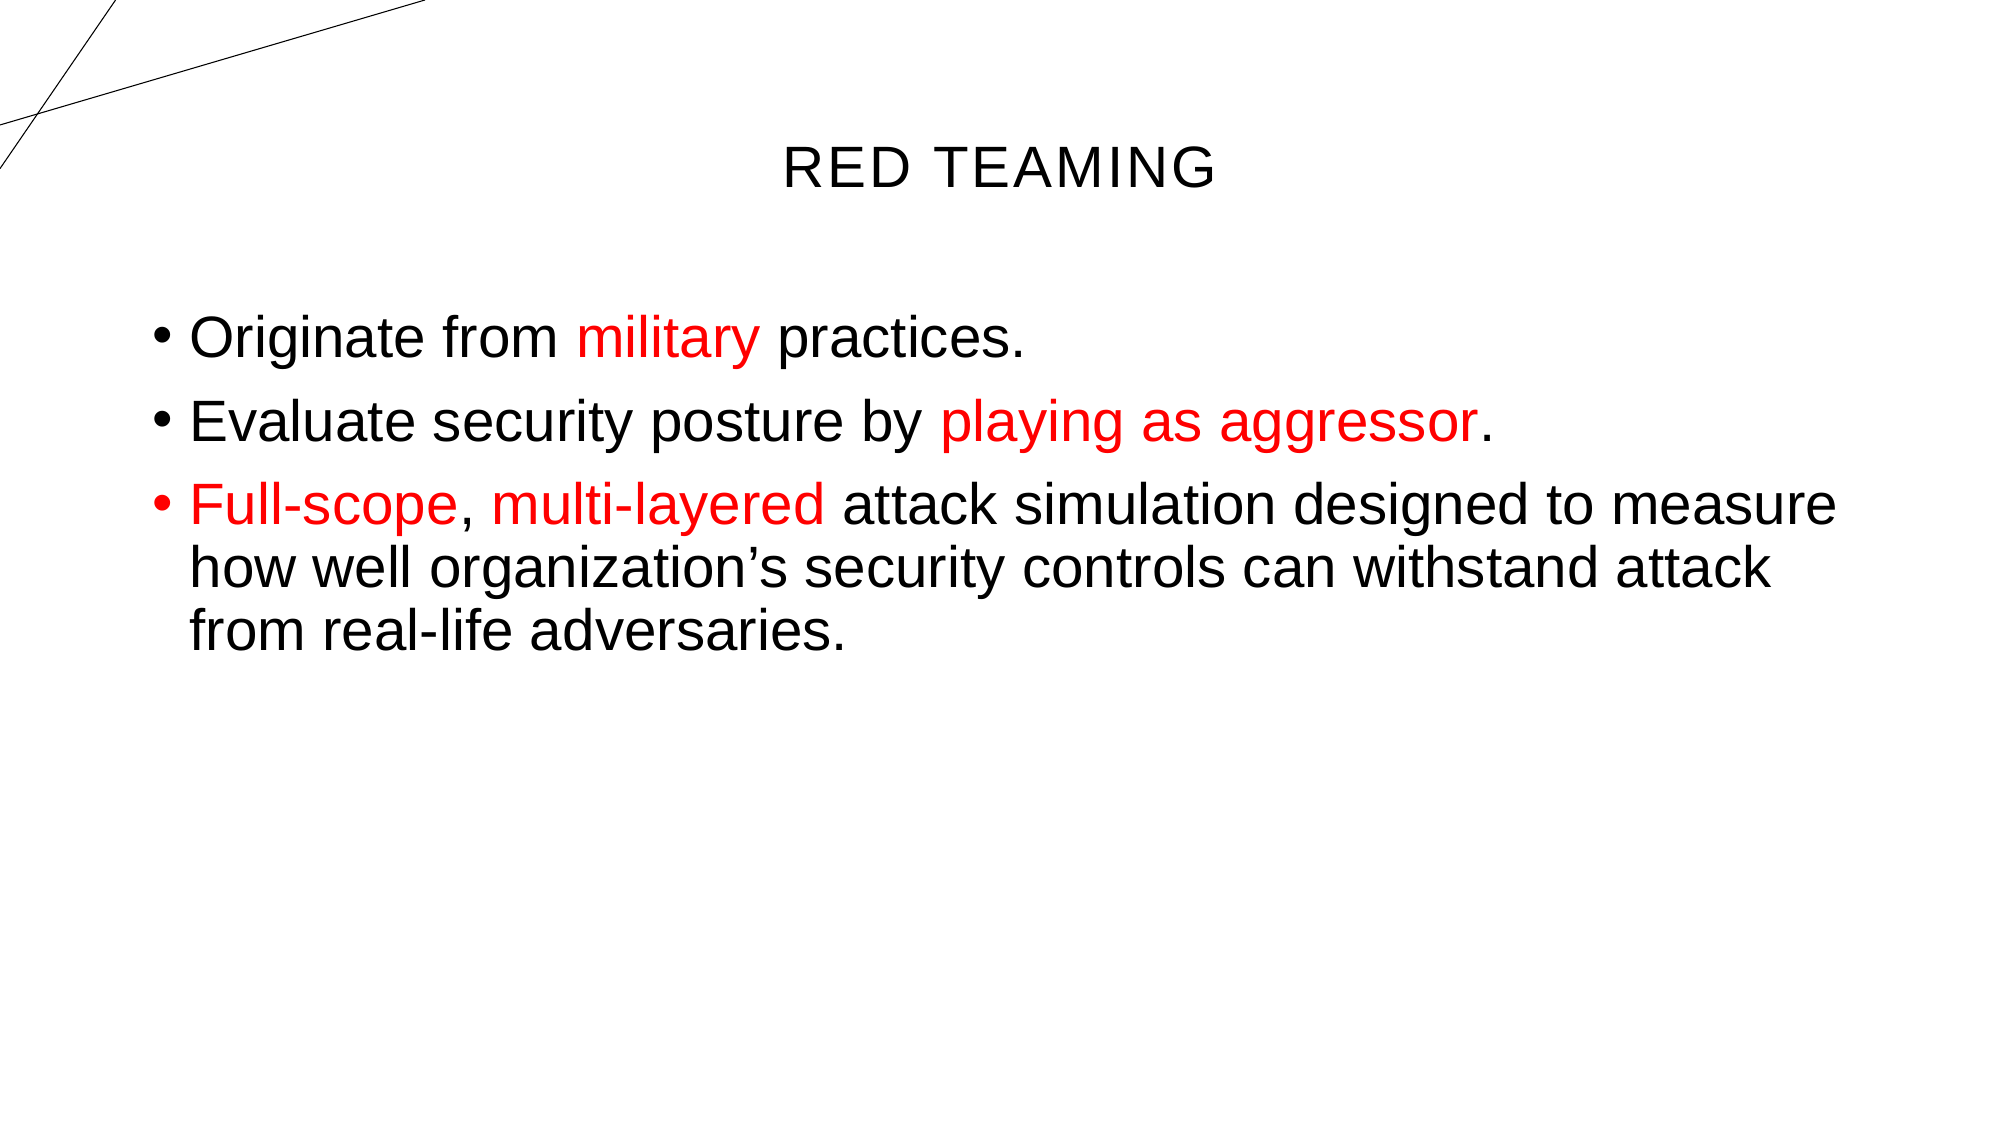

# Red Teaming
Originate from military practices.
Evaluate security posture by playing as aggressor.
Full-scope, multi-layered attack simulation designed to measure how well organization’s security controls can withstand attack from real-life adversaries.